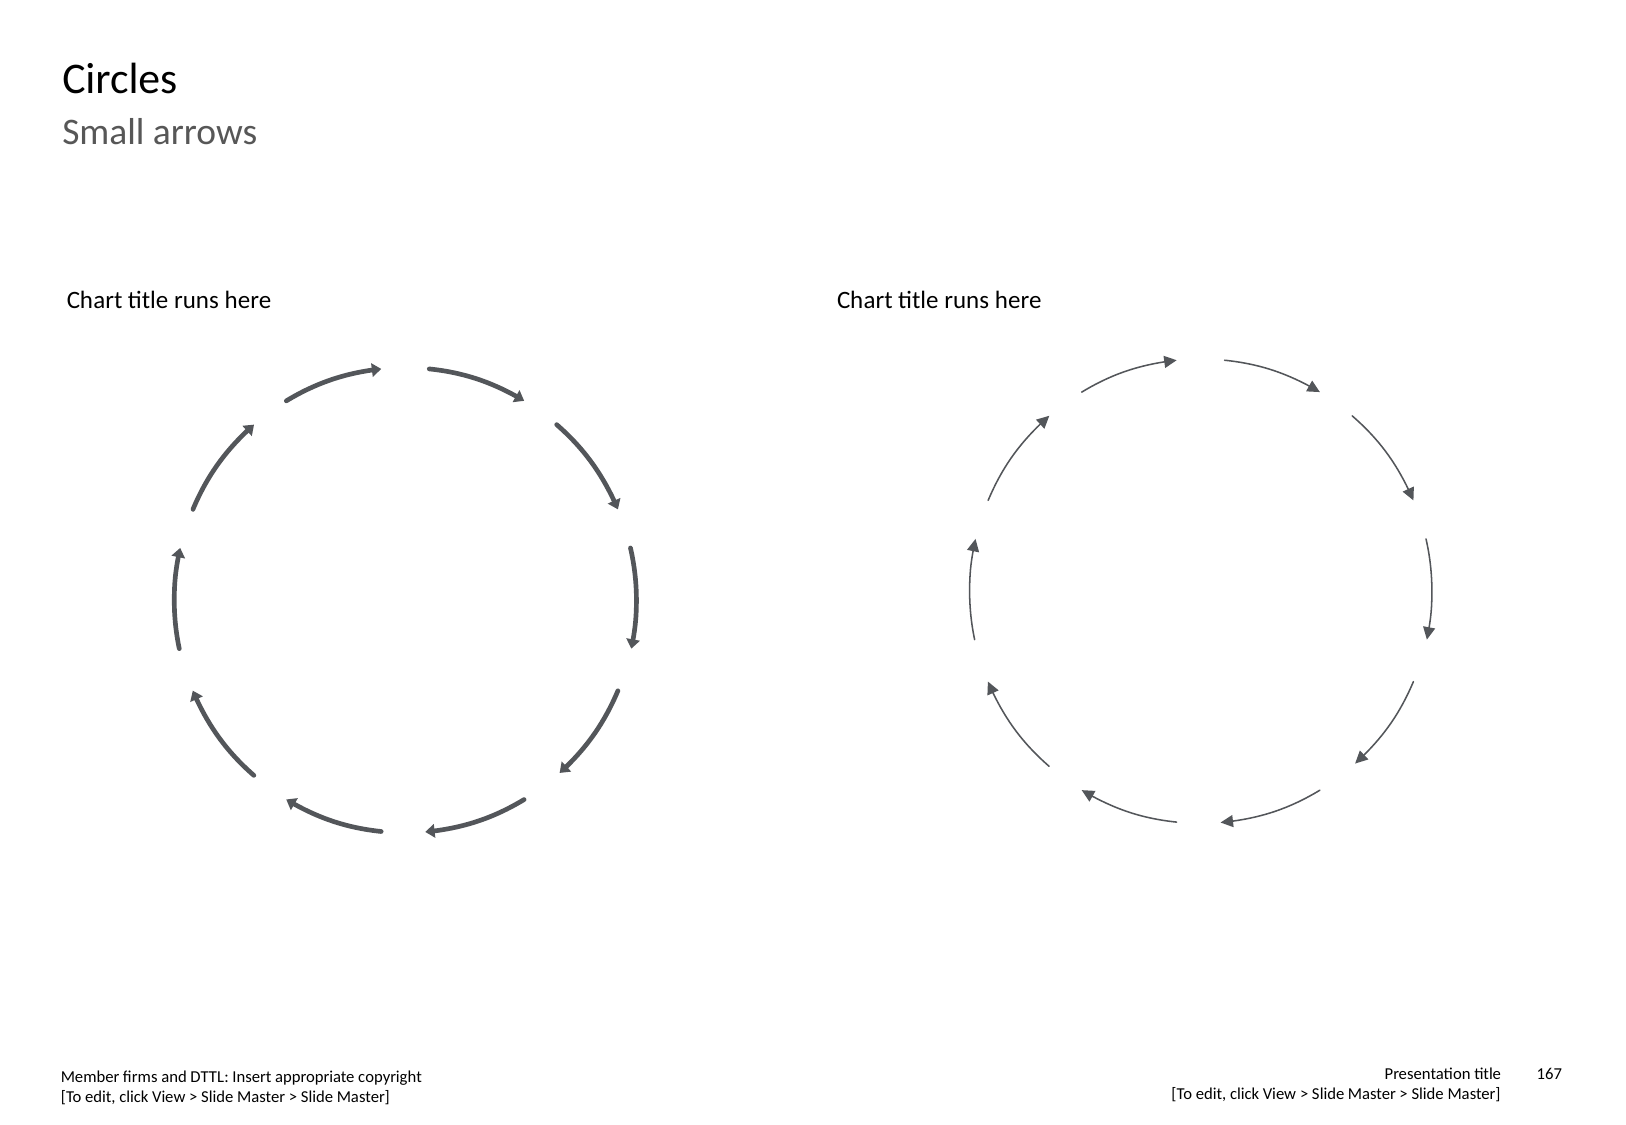

# Circles
Small arrows
Chart title runs here
Chart title runs here